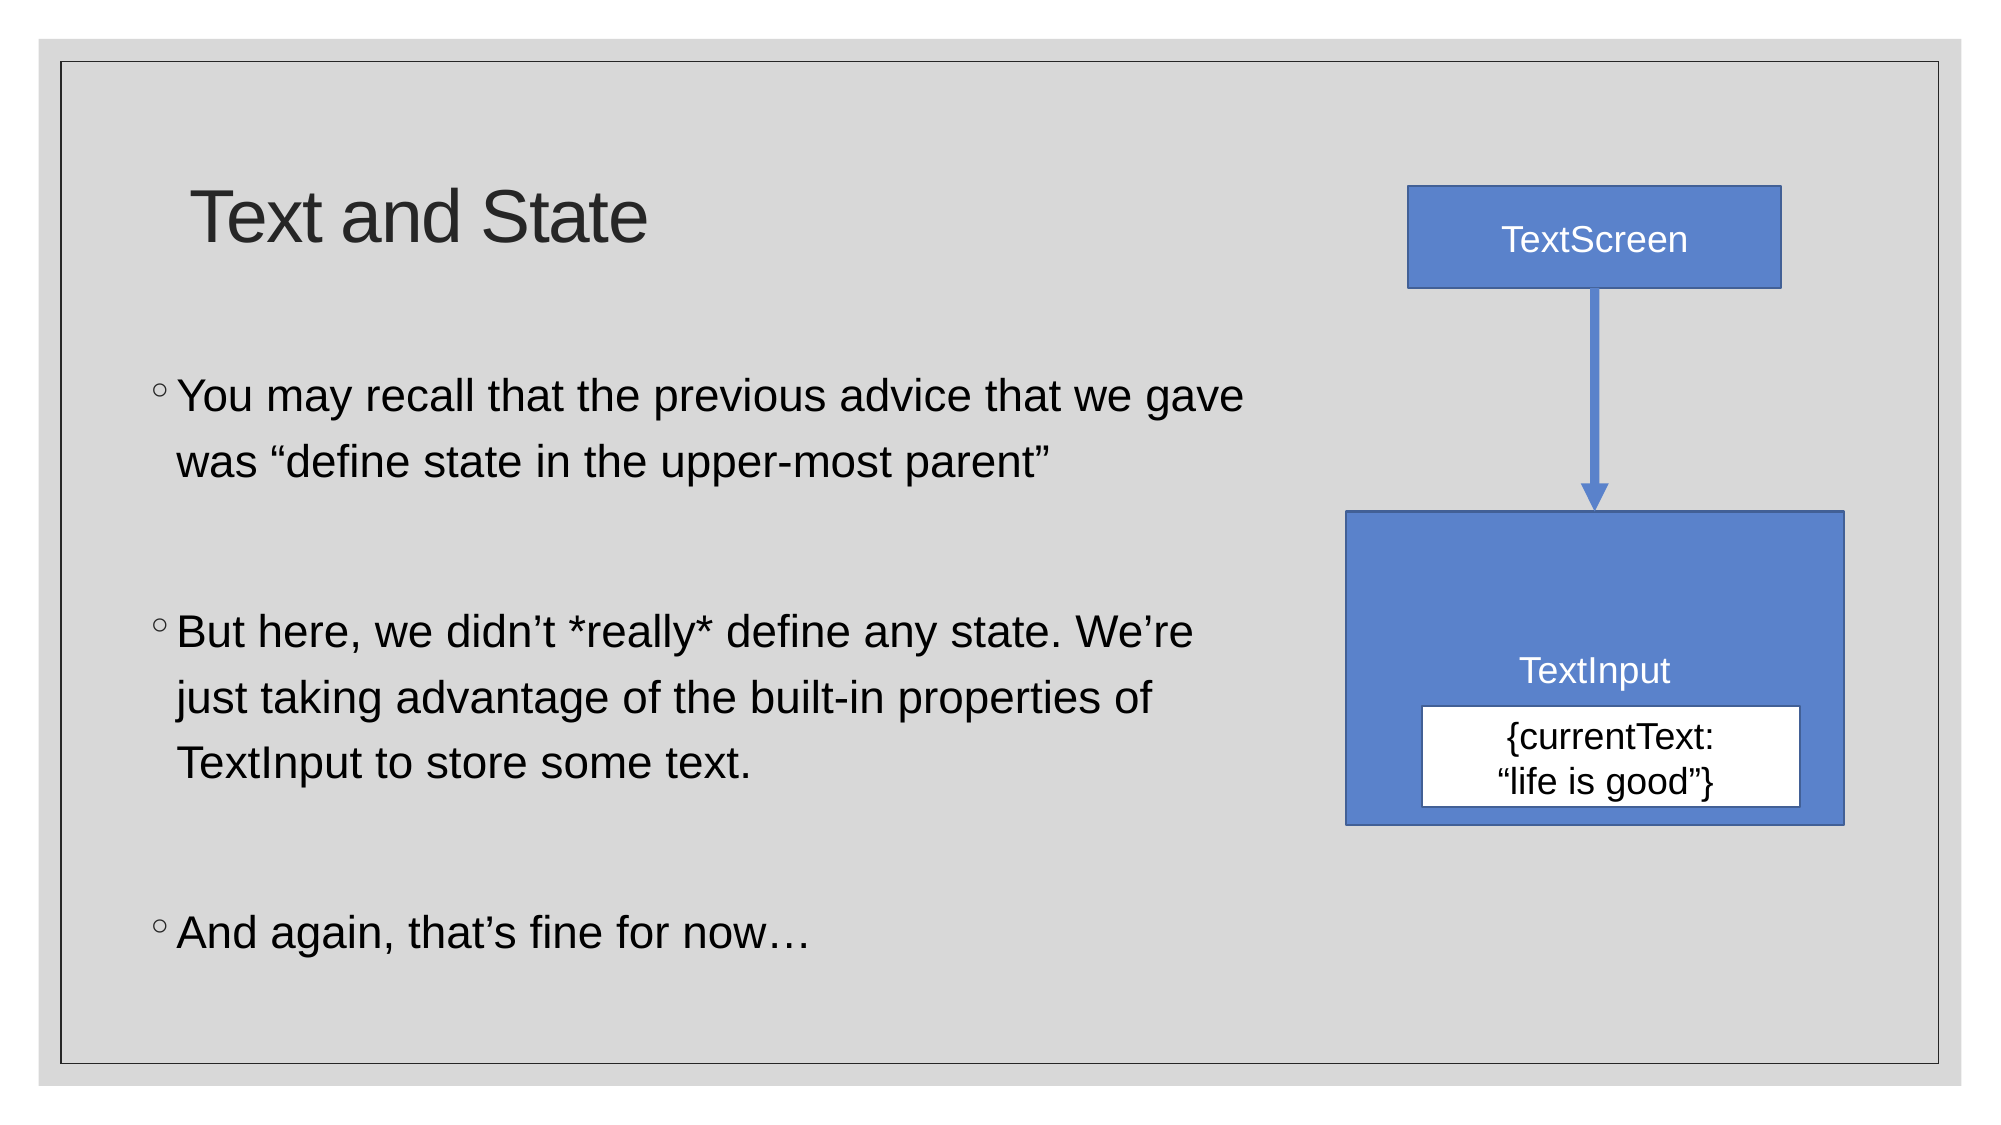

# Text and State
TextScreen
You may recall that the previous advice that we gave was “define state in the upper-most parent”

But here, we didn’t *really* define any state. We’re just taking advantage of the built-in properties of TextInput to store some text.

And again, that’s fine for now…
TextInput
{currentText:
“life is good”}